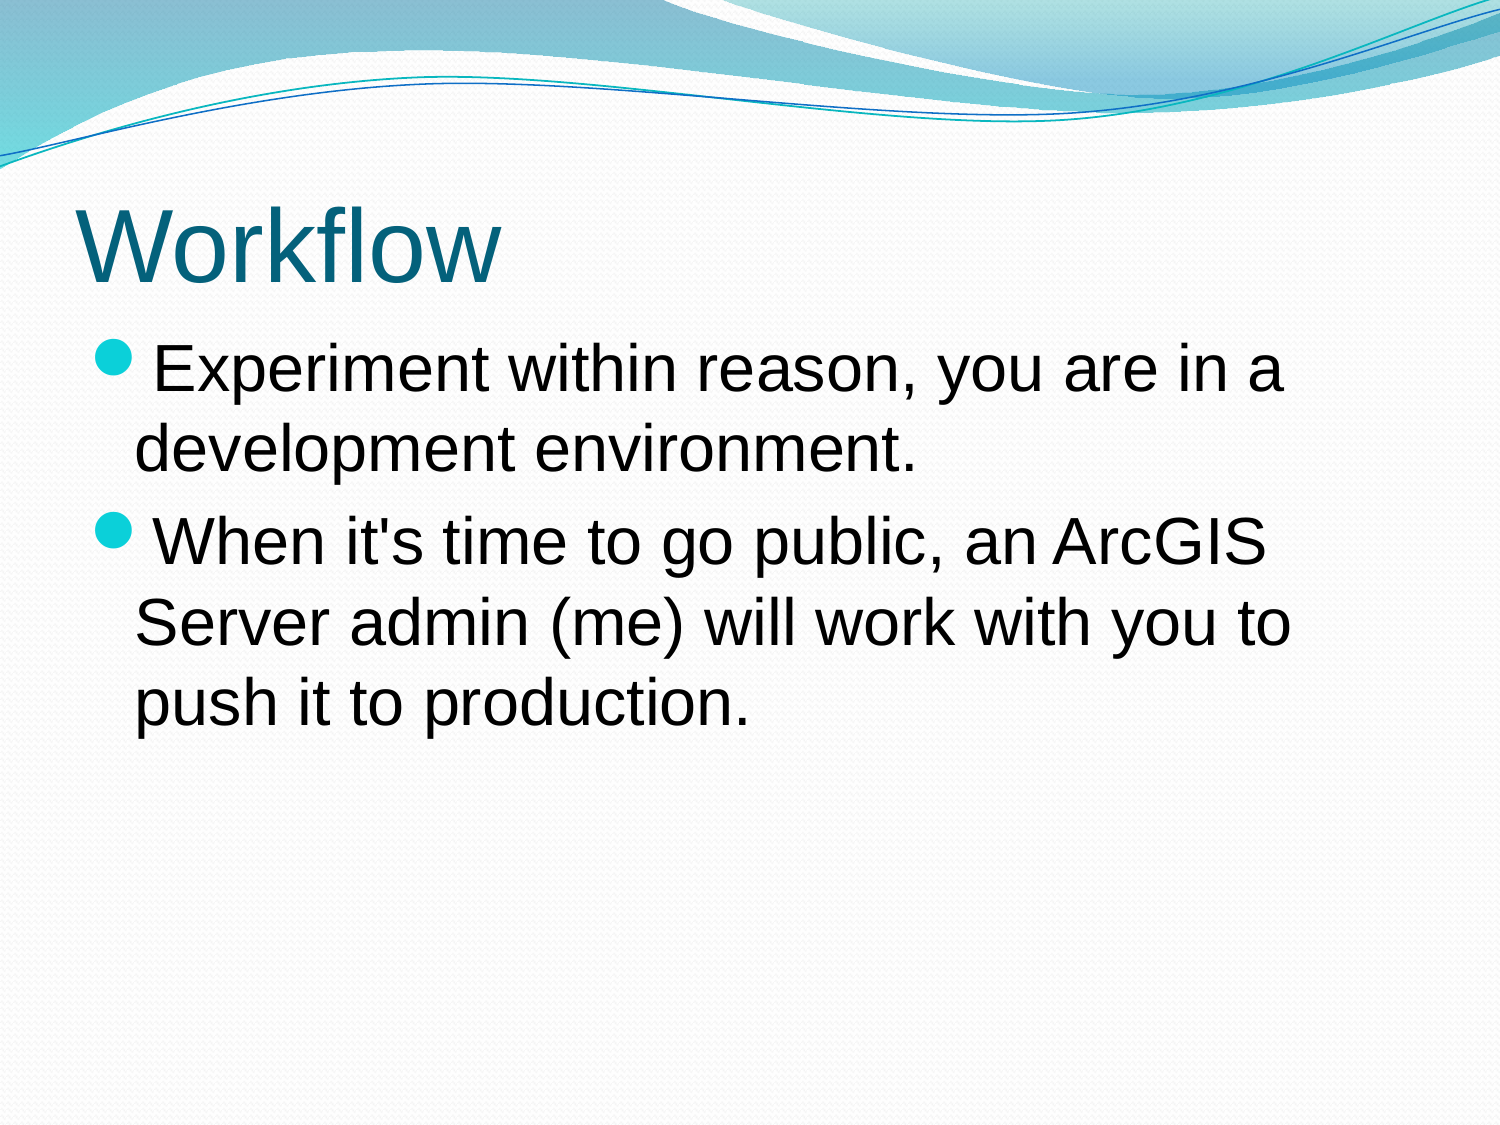

# Workflow
Experiment within reason, you are in a development environment.
When it's time to go public, an ArcGIS Server admin (me) will work with you to push it to production.